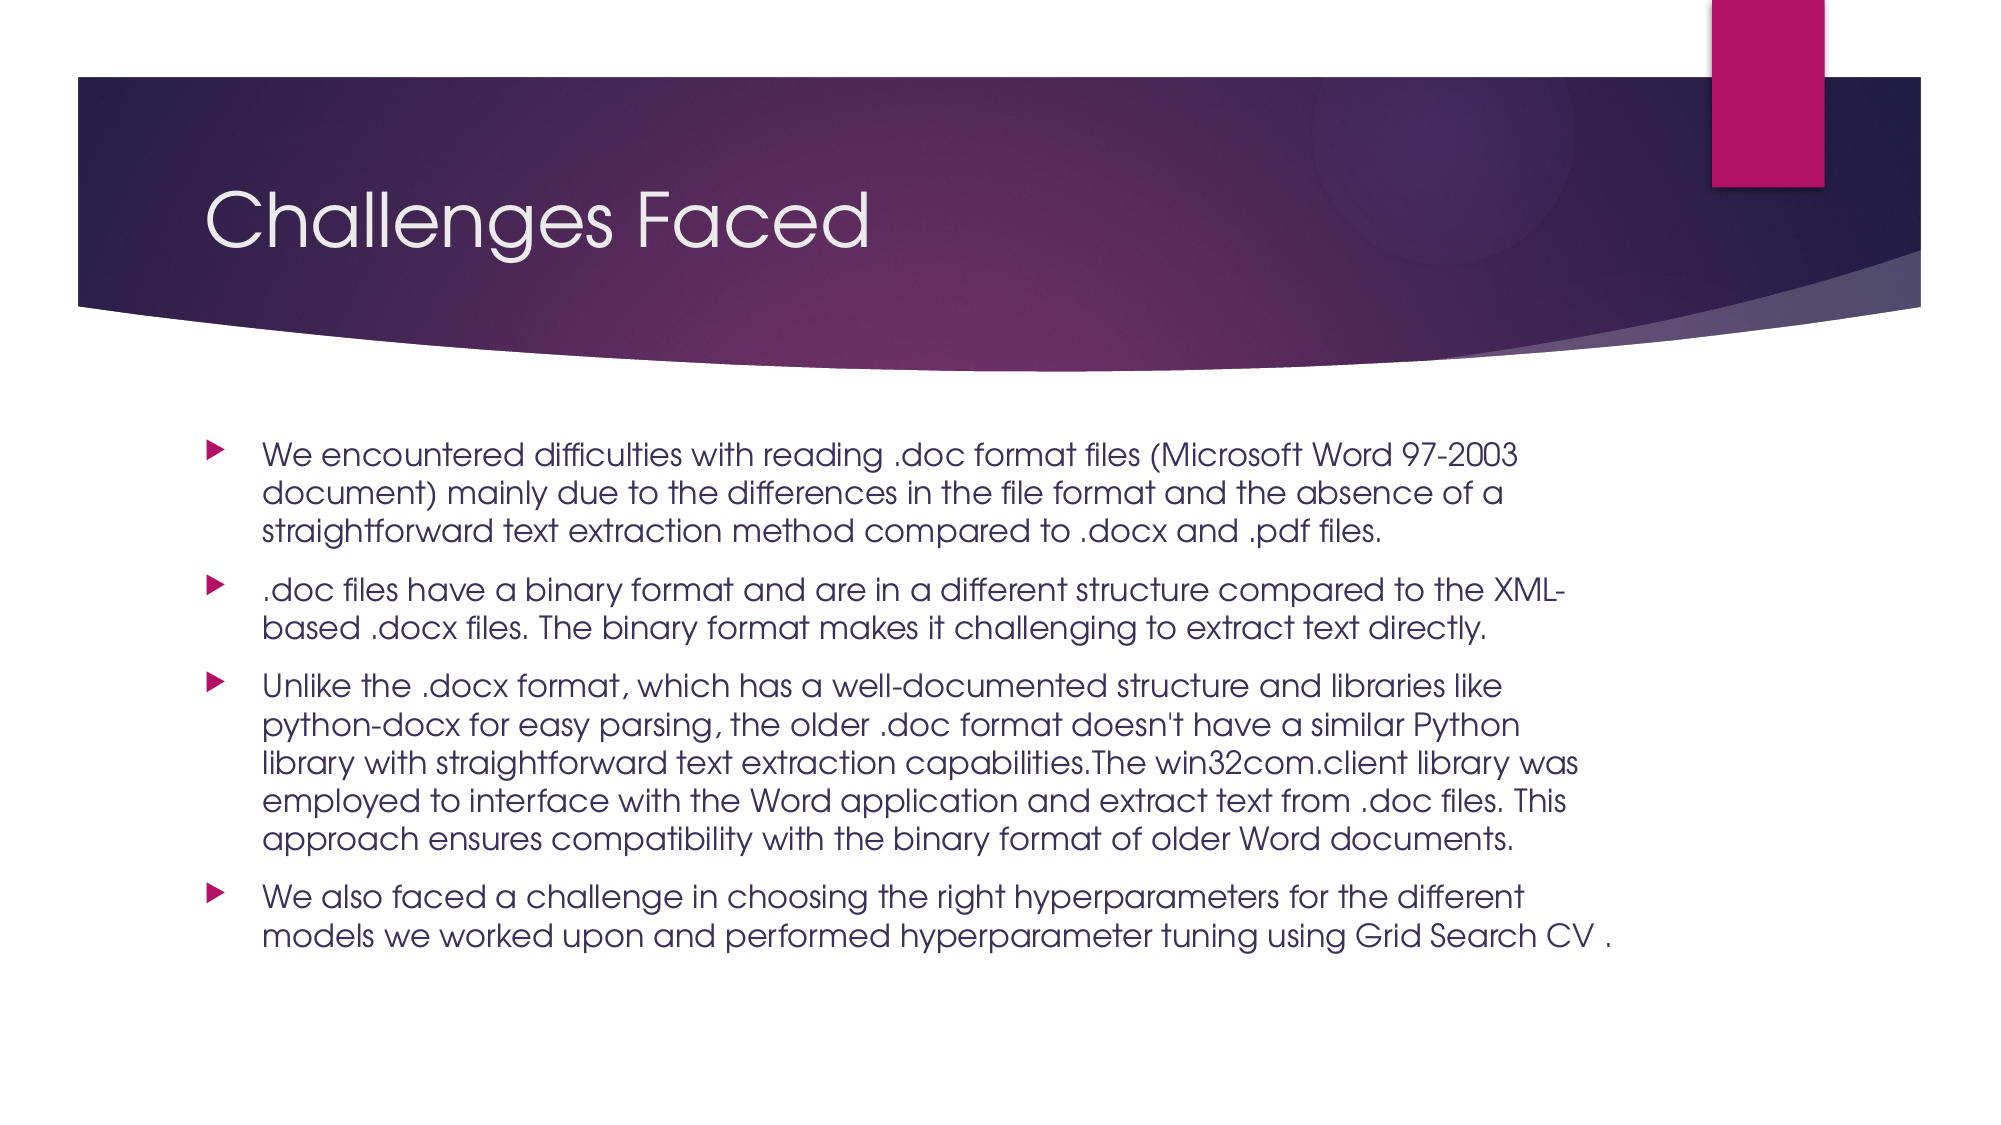

# Challenges Faced
We encountered difficulties with reading .doc format files (Microsoft Word 97-2003 document) mainly due to the differences in the file format and the absence of a straightforward text extraction method compared to .docx and .pdf files.
.doc files have a binary format and are in a different structure compared to the XML-based .docx files. The binary format makes it challenging to extract text directly.
Unlike the .docx format, which has a well-documented structure and libraries like python-docx for easy parsing, the older .doc format doesn't have a similar Python library with straightforward text extraction capabilities.The win32com.client library was employed to interface with the Word application and extract text from .doc files. This approach ensures compatibility with the binary format of older Word documents.
We also faced a challenge in choosing the right hyperparameters for the different models we worked upon and performed hyperparameter tuning using Grid Search CV .